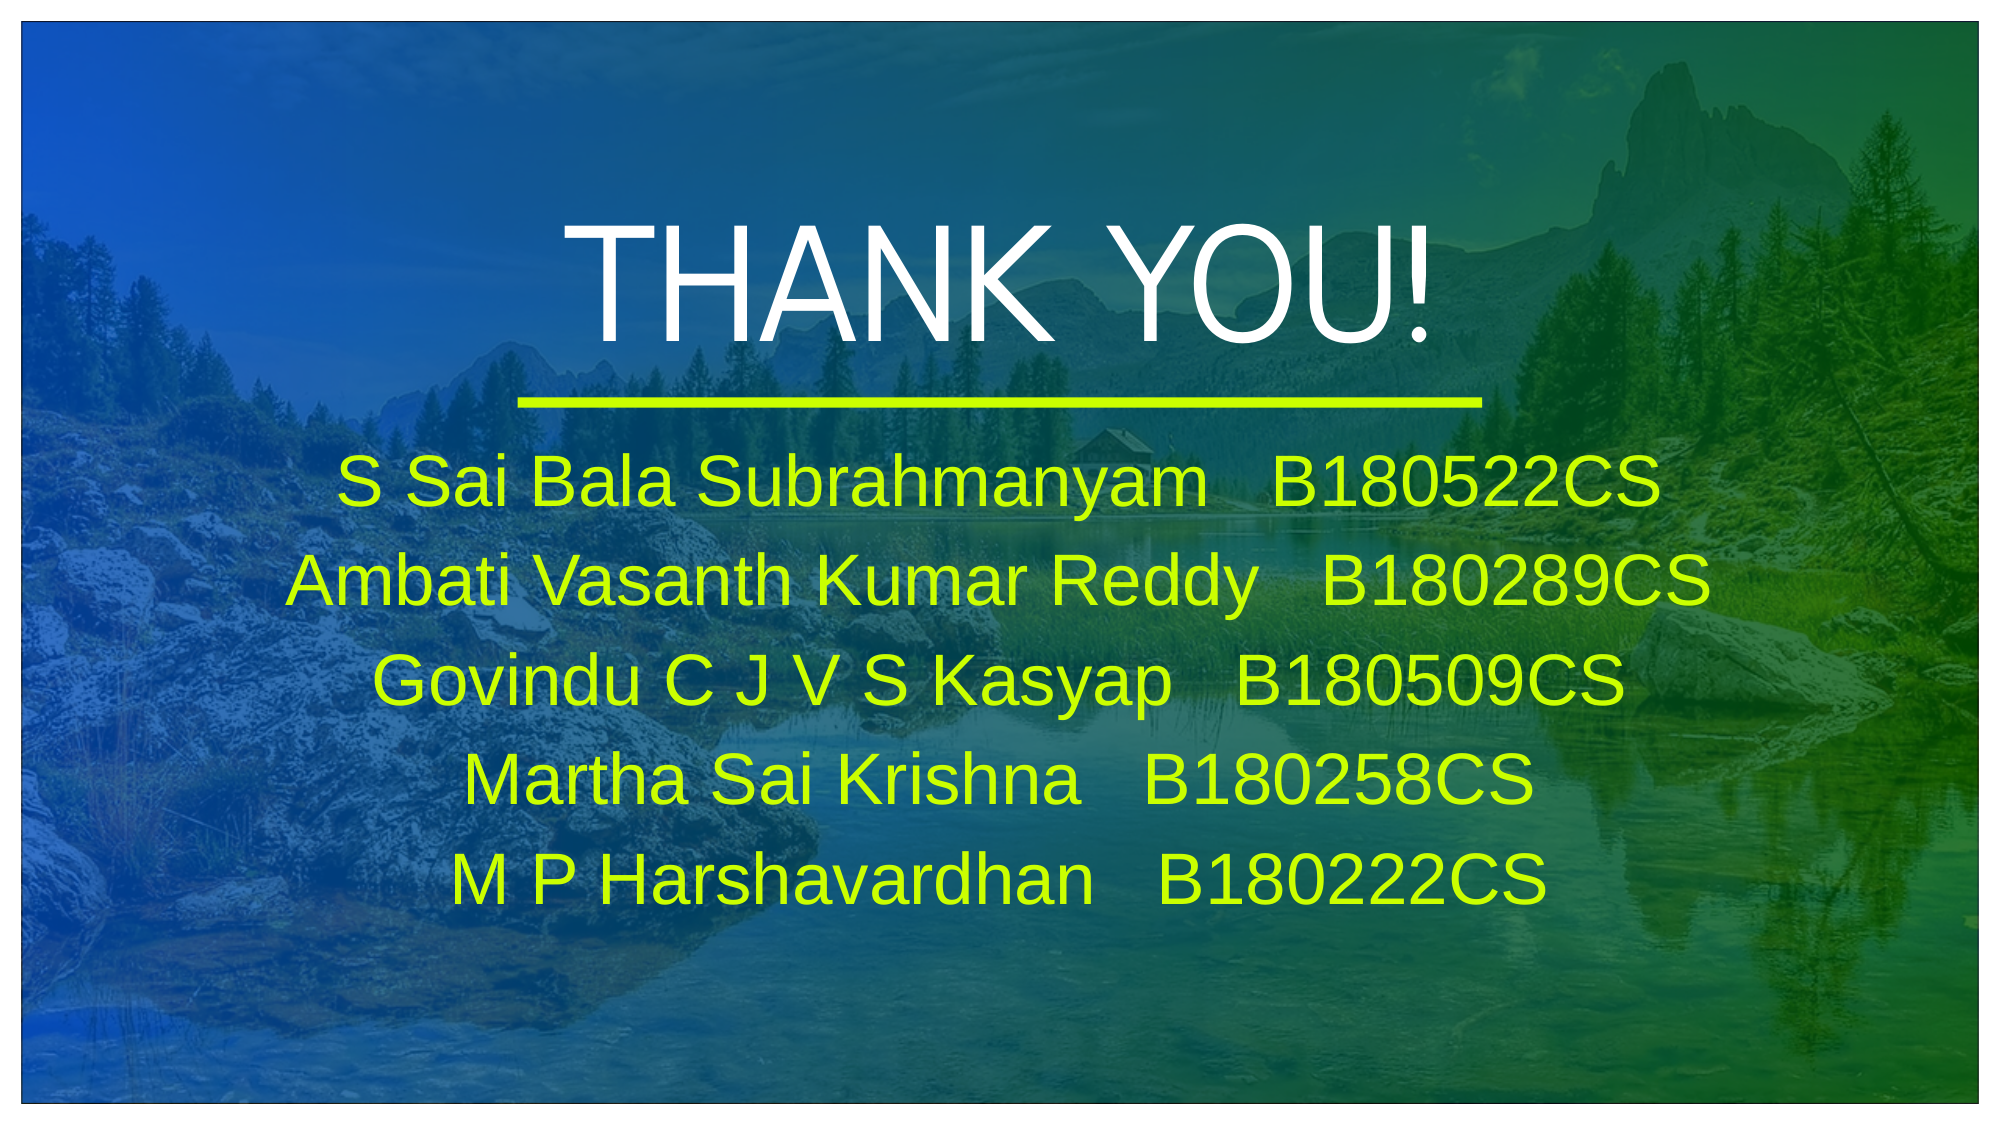

# THANK YOU!
S Sai Bala Subrahmanyam   B180522CS
Ambati Vasanth Kumar Reddy   B180289CS
Govindu C J V S Kasyap   B180509CS
Martha Sai Krishna   B180258CS
M P Harshavardhan   B180222CS